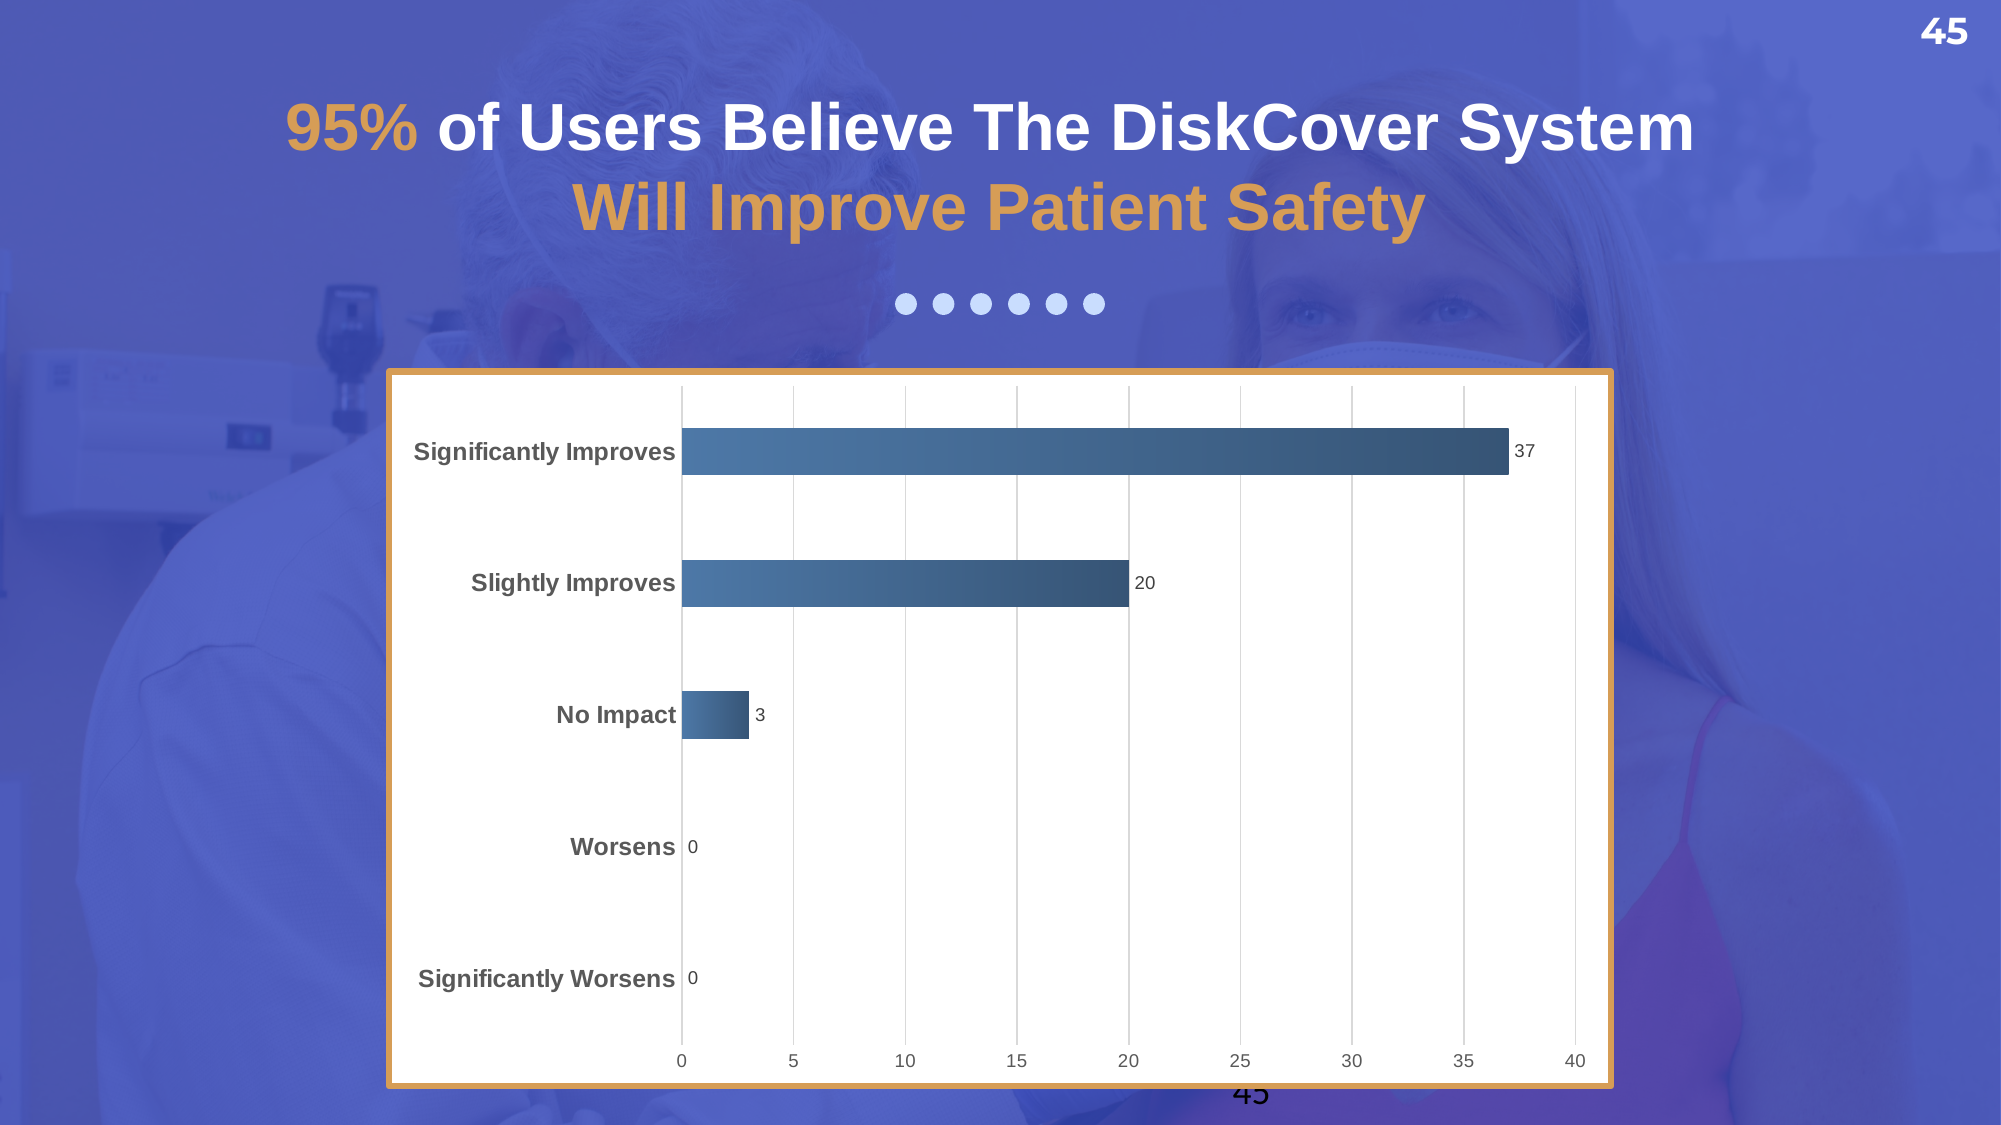

45
95% of Users Believe The DiskCover System
Will Improve Patient Safety

### Chart

| Category |  |
|---|---|
| Significantly Worsens | 0.0 |
| Worsens | 0.0 |
| No Impact | 3.0 |
| Slightly Improves | 20.0 |
| Significantly Improves | 37.0 |
45